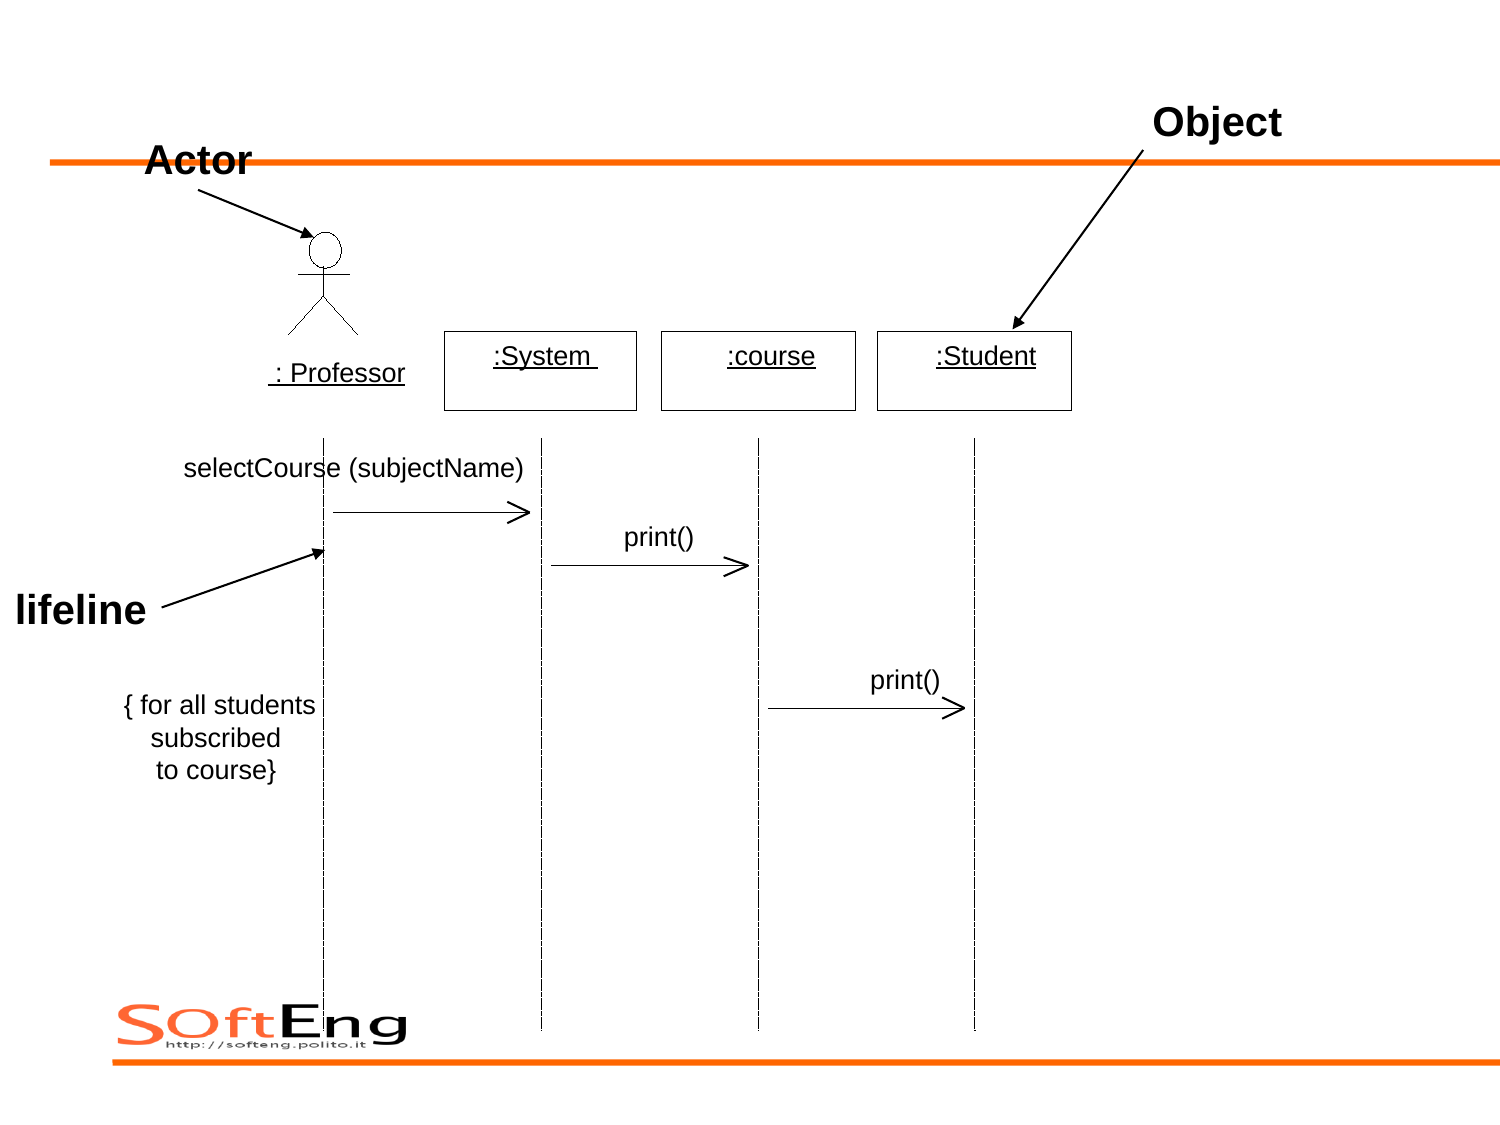

Object
Actor

:System
:course
:Student
 : Professor

 selectCourse (subjectName)

print()

lifeline
 print()
 { for all students
 subscribed
to course}